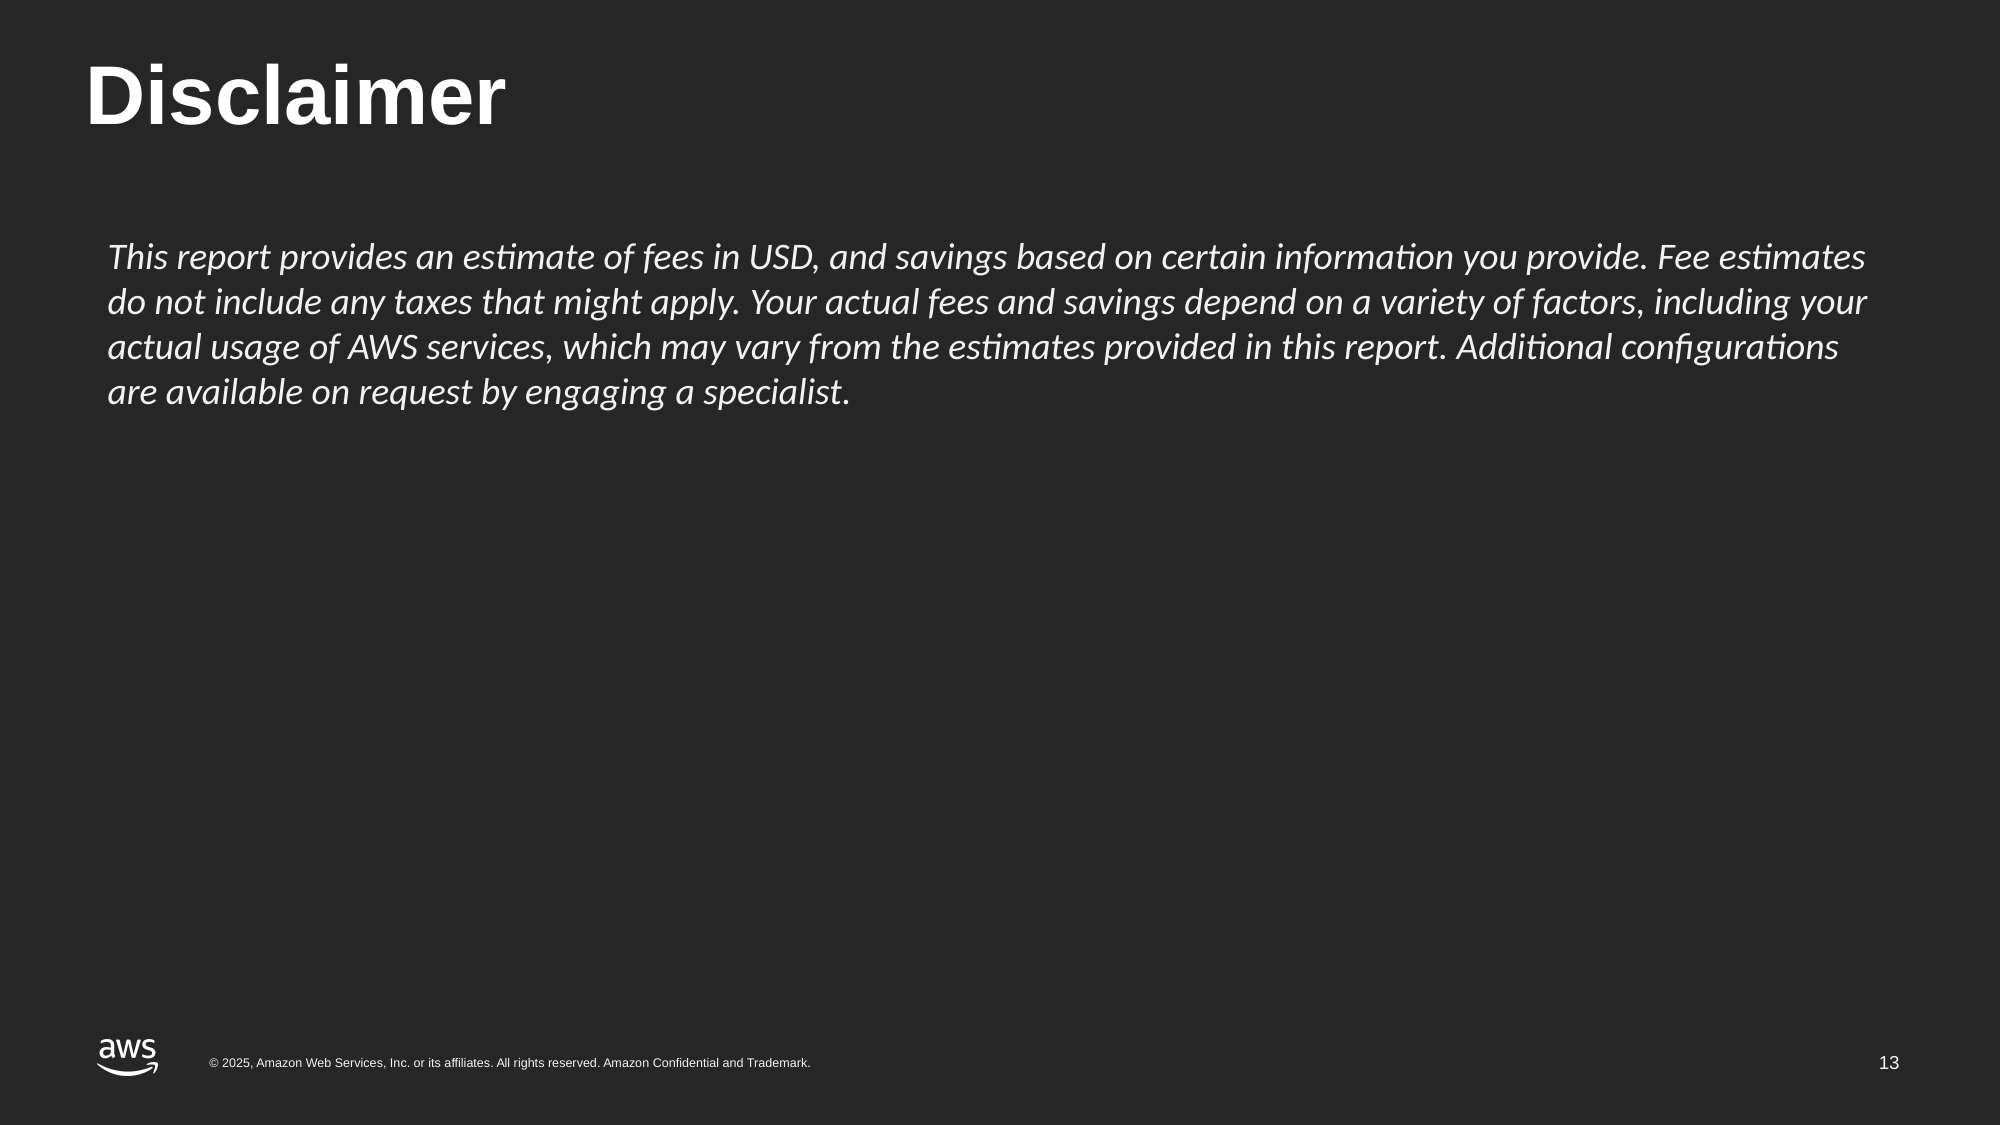

Disclaimer
This report provides an estimate of fees in USD, and savings based on certain information you provide. Fee estimates do not include any taxes that might apply. Your actual fees and savings depend on a variety of factors, including your actual usage of AWS services, which may vary from the estimates provided in this report. Additional configurations are available on request by engaging a specialist.